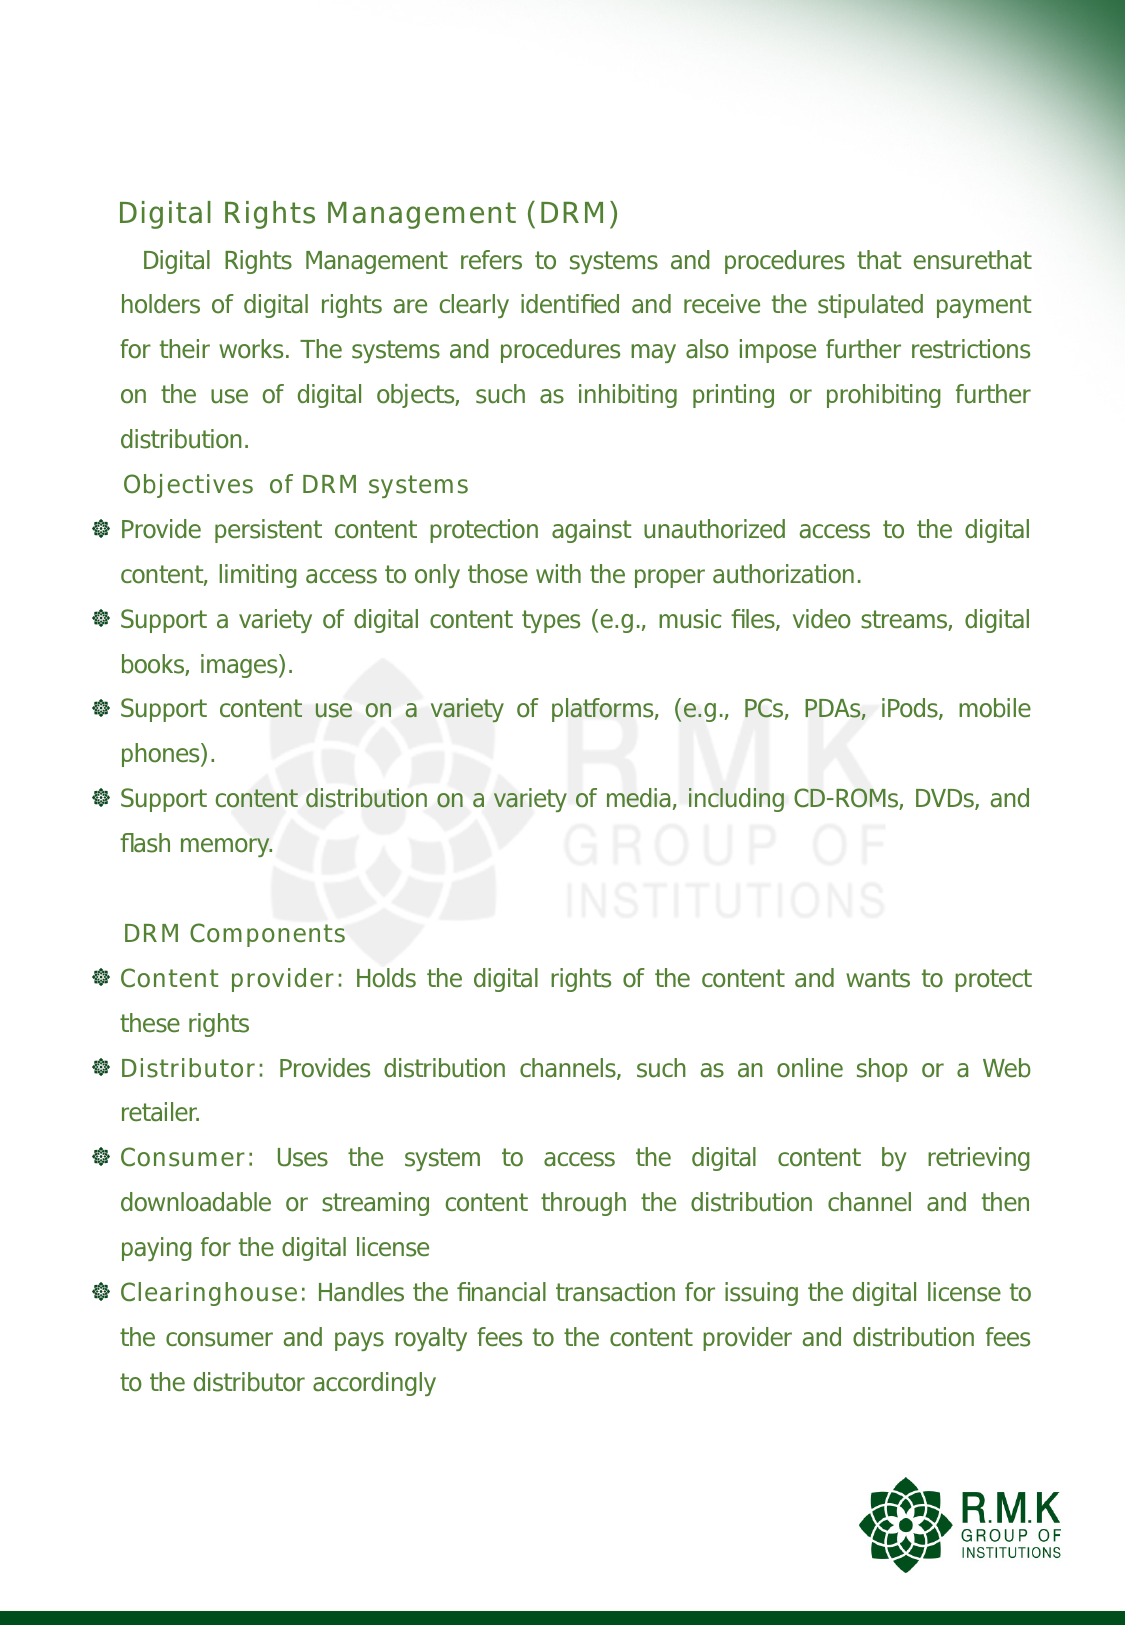

#
   Digital Rights Management (DRM)
    Digital Rights Management refers to systems and procedures that ensurethat holders of digital rights are clearly identified and receive the stipulated payment for their works. The systems and procedures may also impose further restrictions on the use of digital objects, such as inhibiting printing or prohibiting further distribution.
    Objectives  of DRM systems
Provide persistent content protection against unauthorized access to the digital content, limiting access to only those with the proper authorization.
Support a variety of digital content types (e.g., music files, video streams, digital books, images).
Support content use on a variety of platforms, (e.g., PCs, PDAs, iPods, mobile phones).
Support content distribution on a variety of media, including CD-ROMs, DVDs, and flash memory.

    DRM Components
Content provider: Holds the digital rights of the content and wants to protect these rights
Distributor: Provides distribution channels, such as an online shop or a Web retailer.
Consumer: Uses the system to access the digital content by retrieving downloadable or streaming content through the distribution channel and then paying for the digital license
Clearinghouse: Handles the financial transaction for issuing the digital license to the consumer and pays royalty fees to the content provider and distribution fees to the distributor accordingly